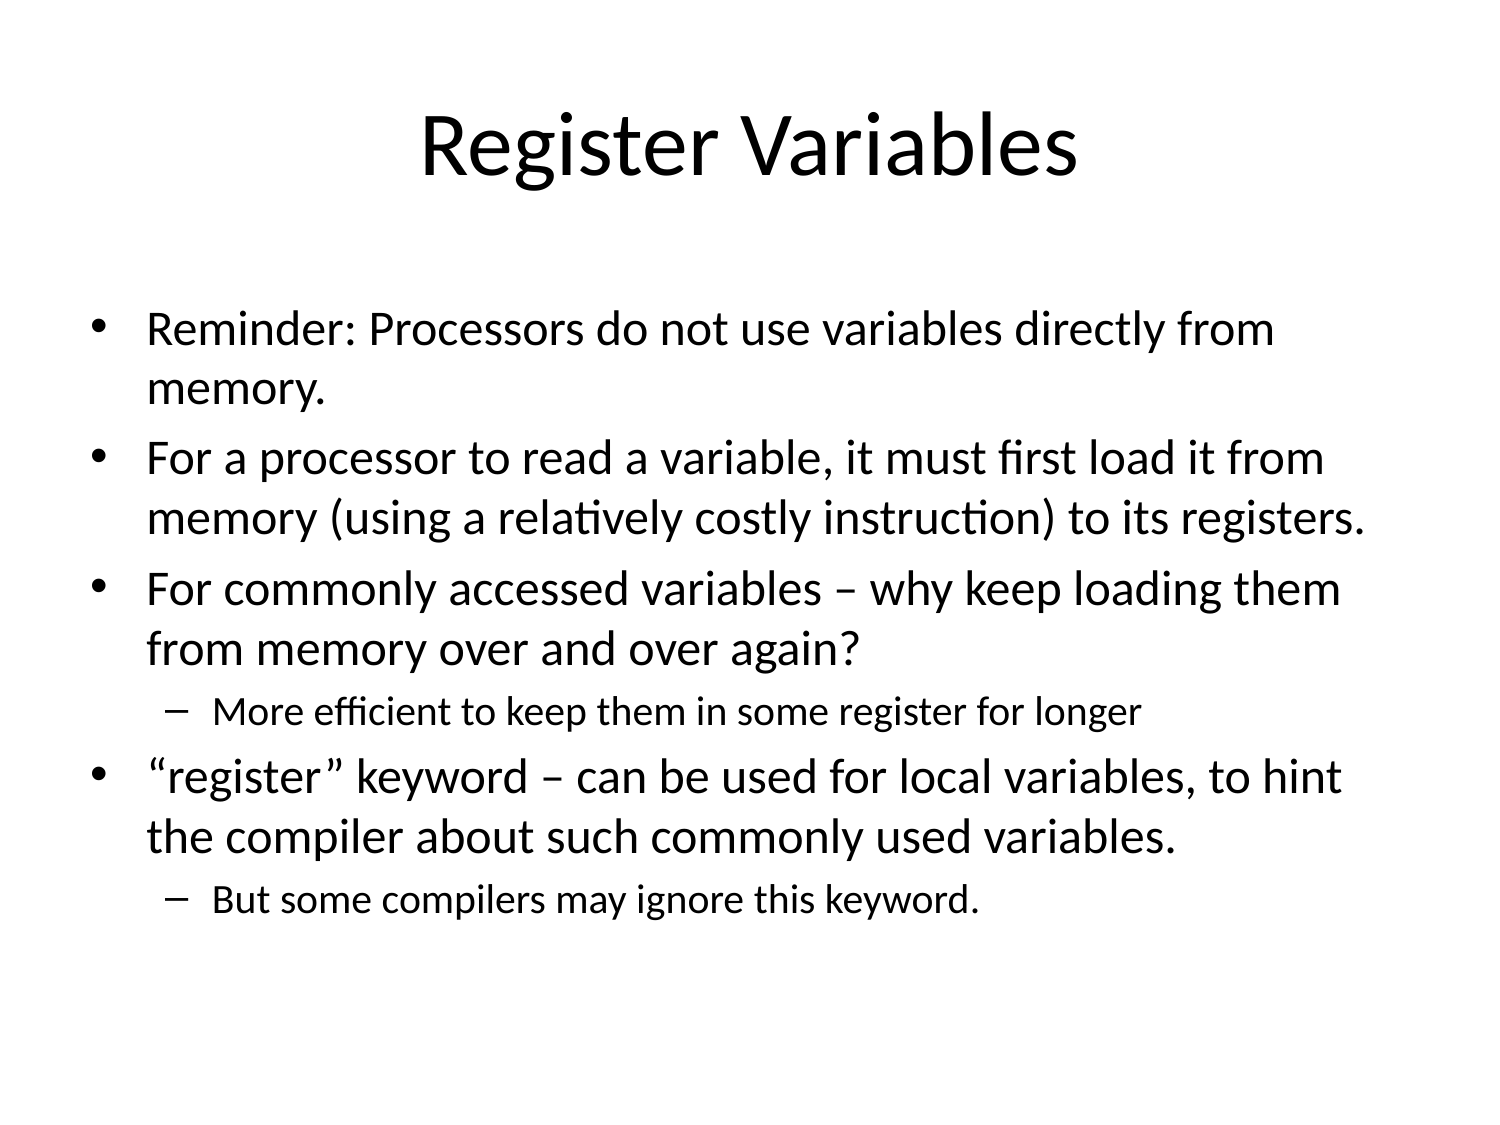

# Register Variables
Reminder: Processors do not use variables directly from memory.
For a processor to read a variable, it must first load it from memory (using a relatively costly instruction) to its registers.
For commonly accessed variables – why keep loading them from memory over and over again?
More efficient to keep them in some register for longer
“register” keyword – can be used for local variables, to hint the compiler about such commonly used variables.
But some compilers may ignore this keyword.